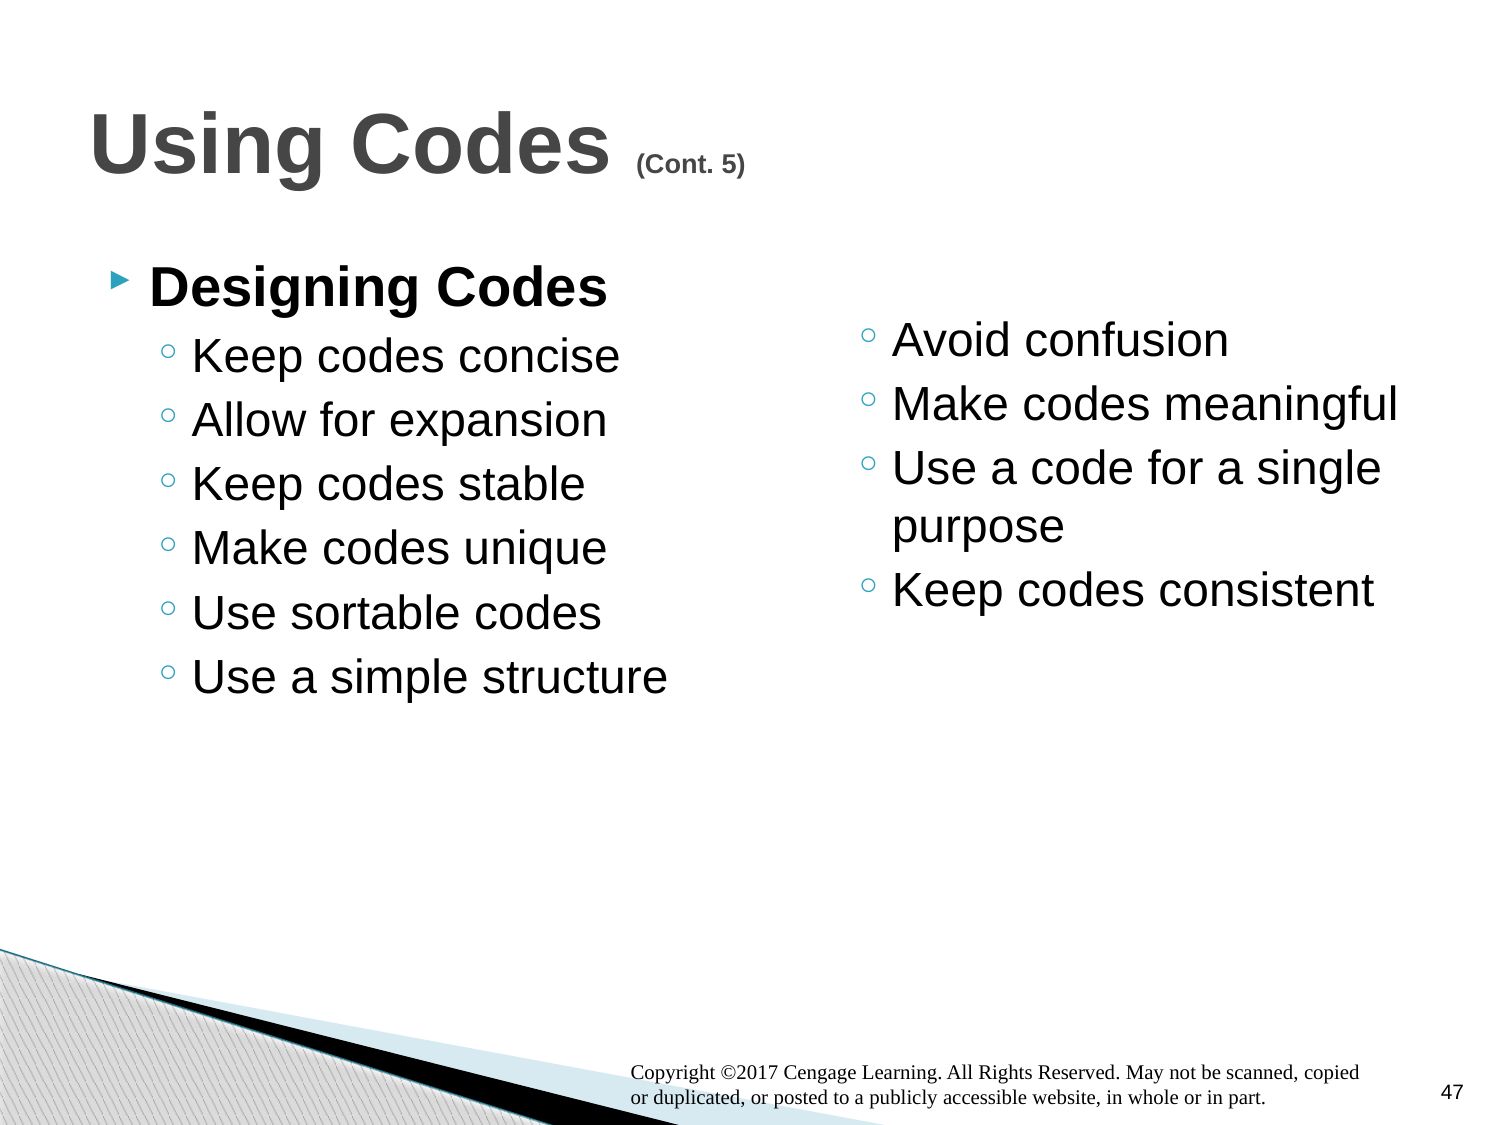

# Using Codes (Cont. 5)
Designing Codes
Keep codes concise
Allow for expansion
Keep codes stable
Make codes unique
Use sortable codes
Use a simple structure
Avoid confusion
Make codes meaningful
Use a code for a single purpose
Keep codes consistent
Copyright ©2017 Cengage Learning. All Rights Reserved. May not be scanned, copied or duplicated, or posted to a publicly accessible website, in whole or in part.
47